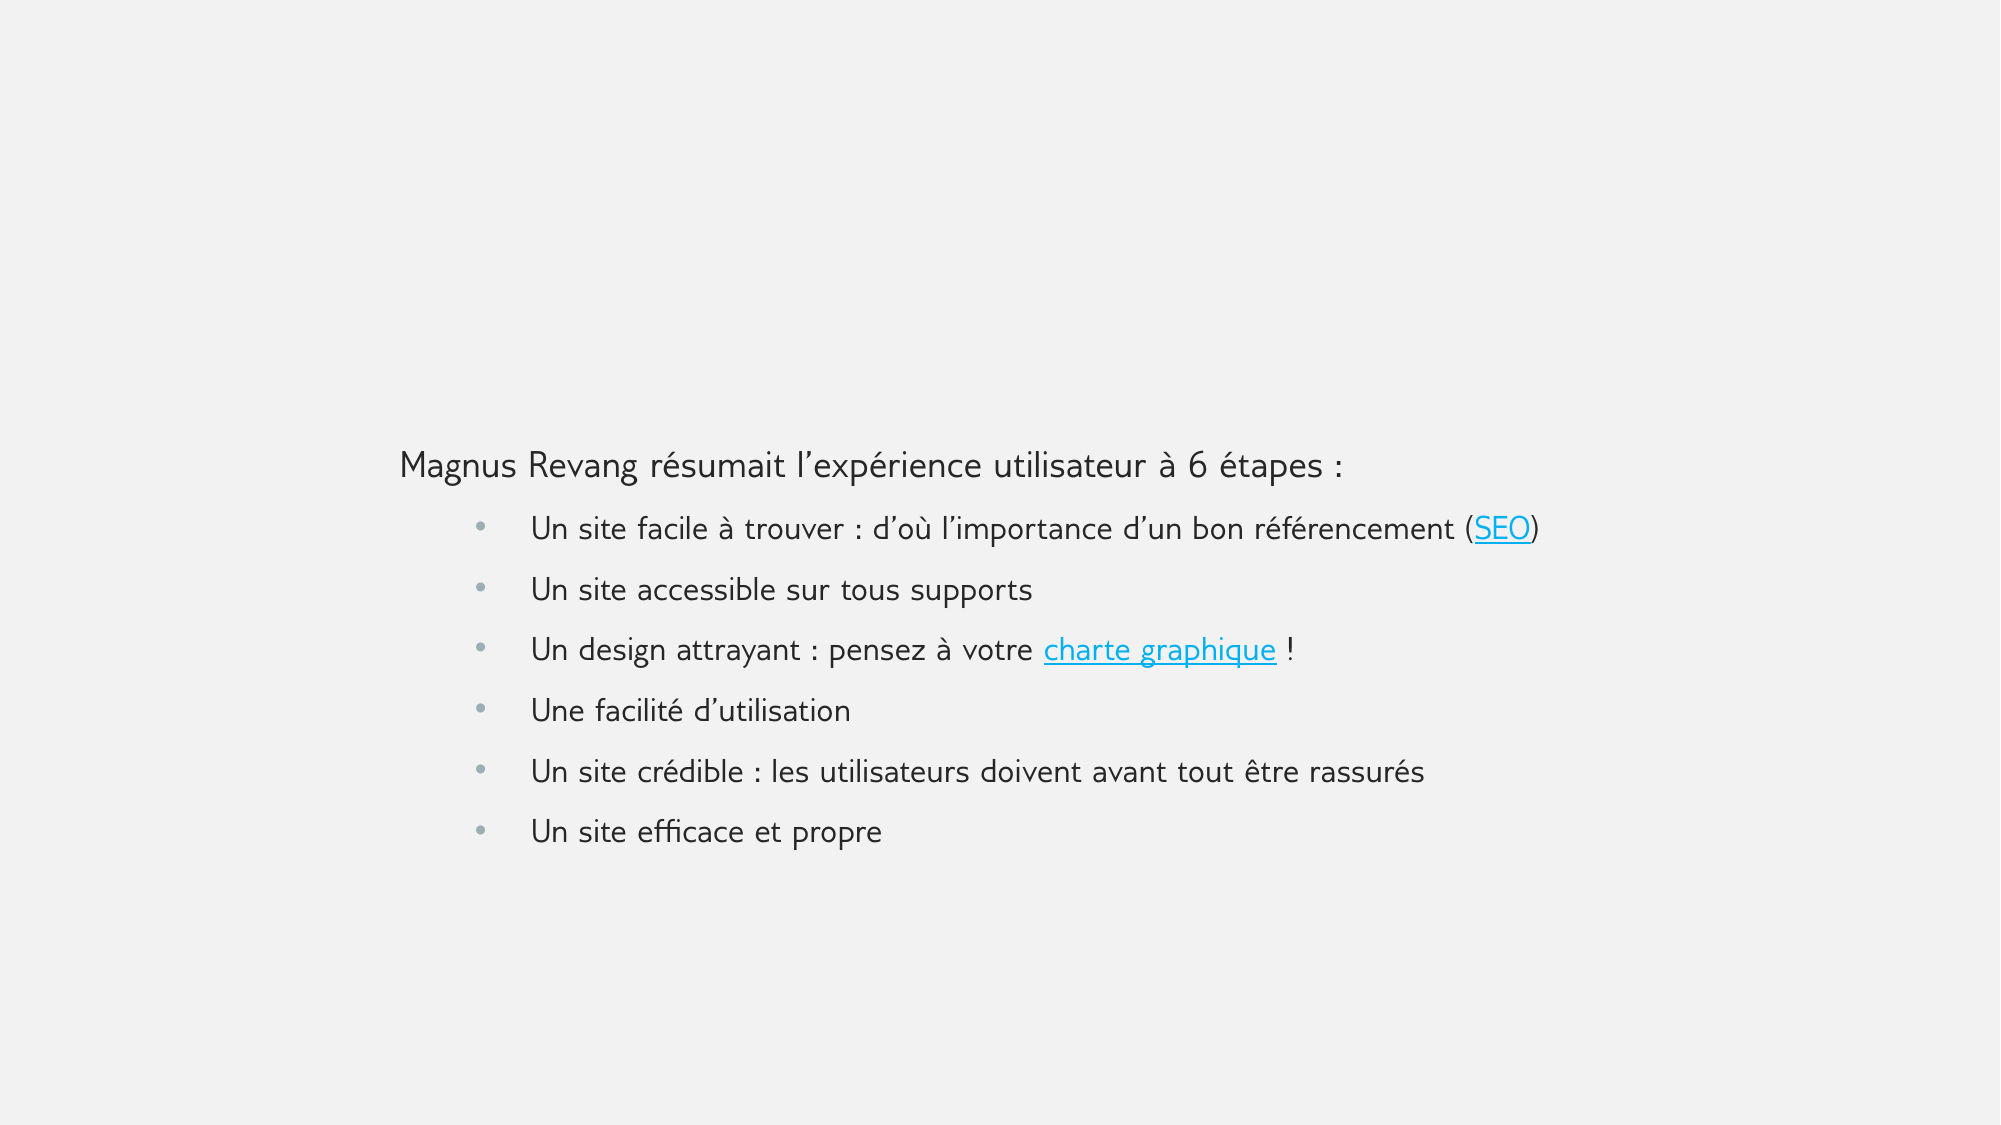

#
Magnus Revang résumait l’expérience utilisateur à 6 étapes :
Un site facile à trouver : d’où l’importance d’un bon référencement (SEO)
Un site accessible sur tous supports
Un design attrayant : pensez à votre charte graphique !
Une facilité d’utilisation
Un site crédible : les utilisateurs doivent avant tout être rassurés
Un site efficace et propre